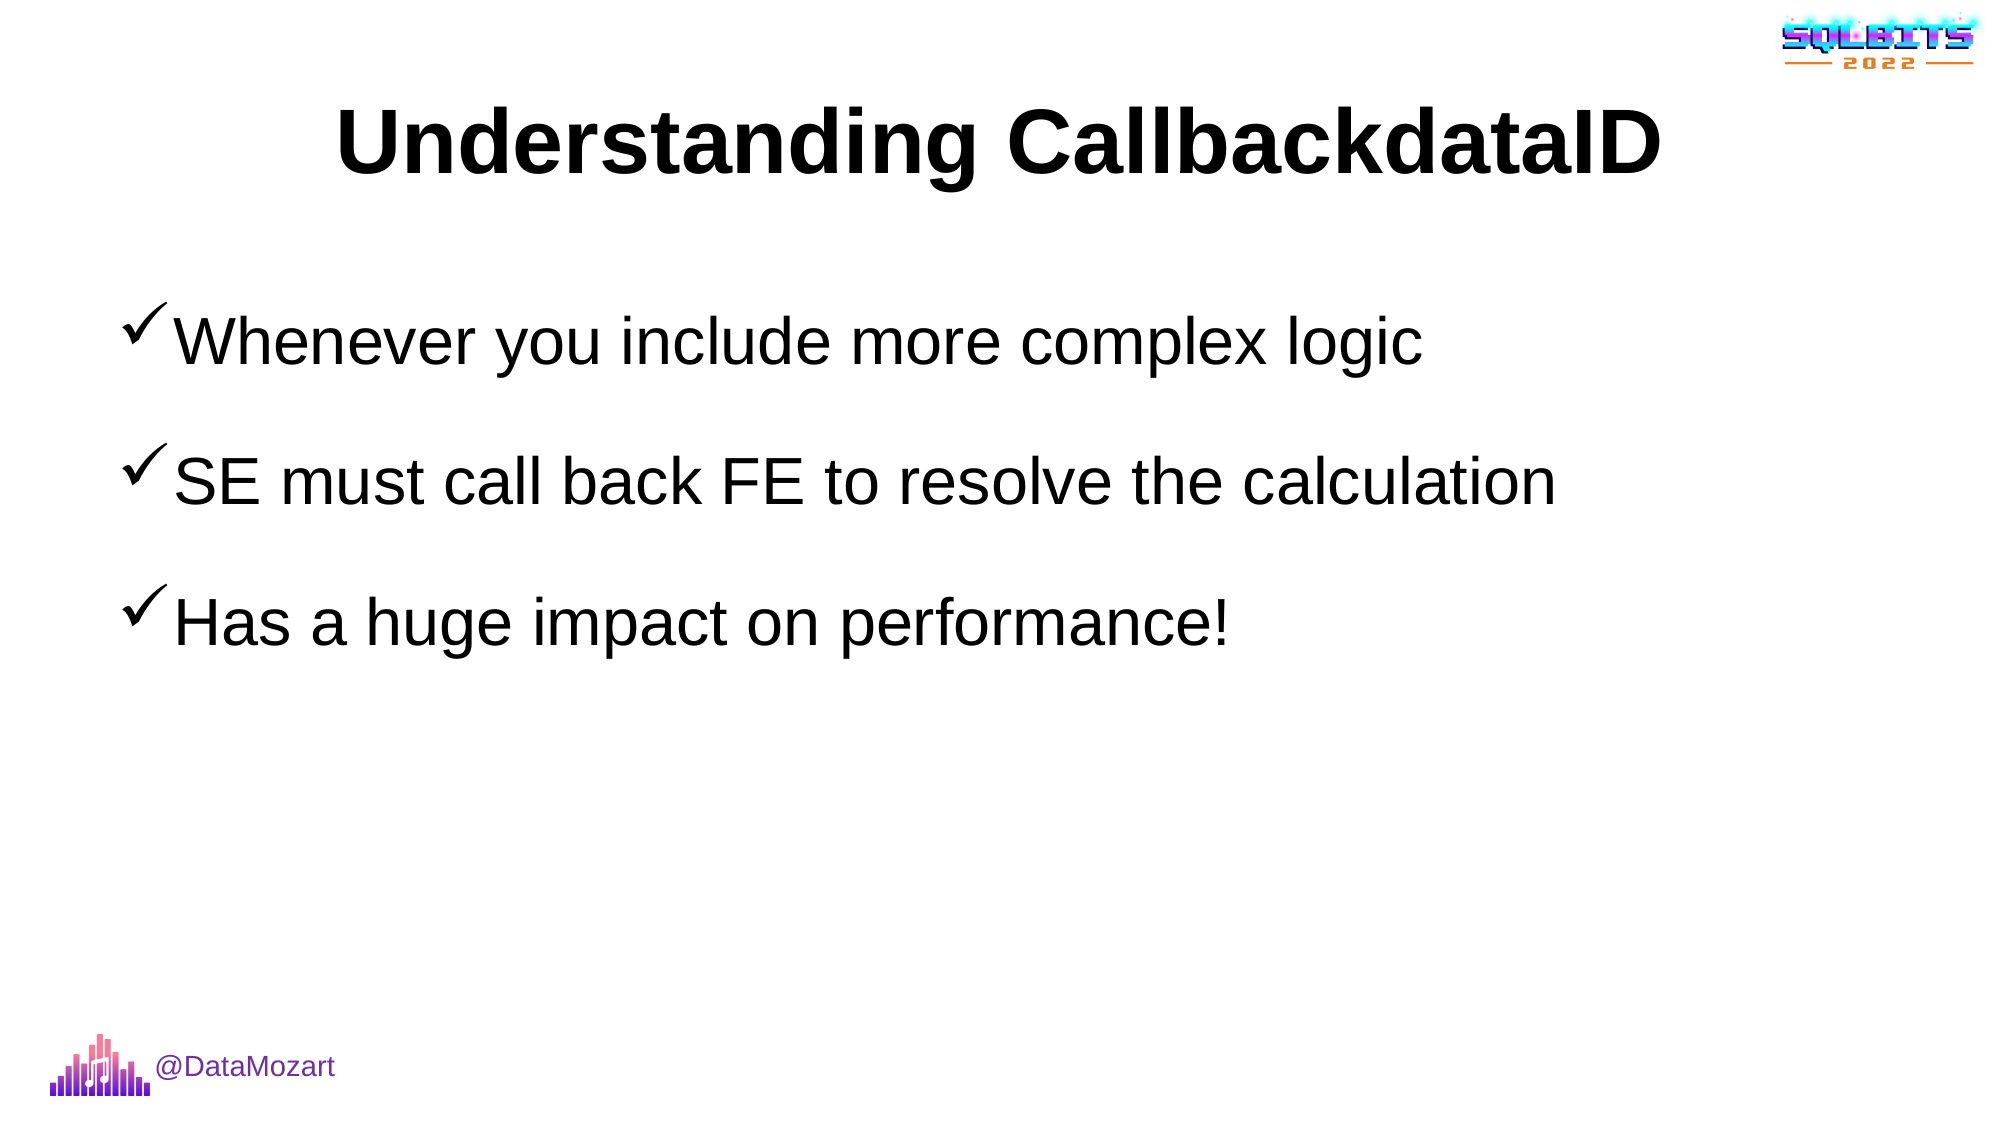

Understanding CallbackdataID
Whenever you include more complex logic
SE must call back FE to resolve the calculation
Has a huge impact on performance!